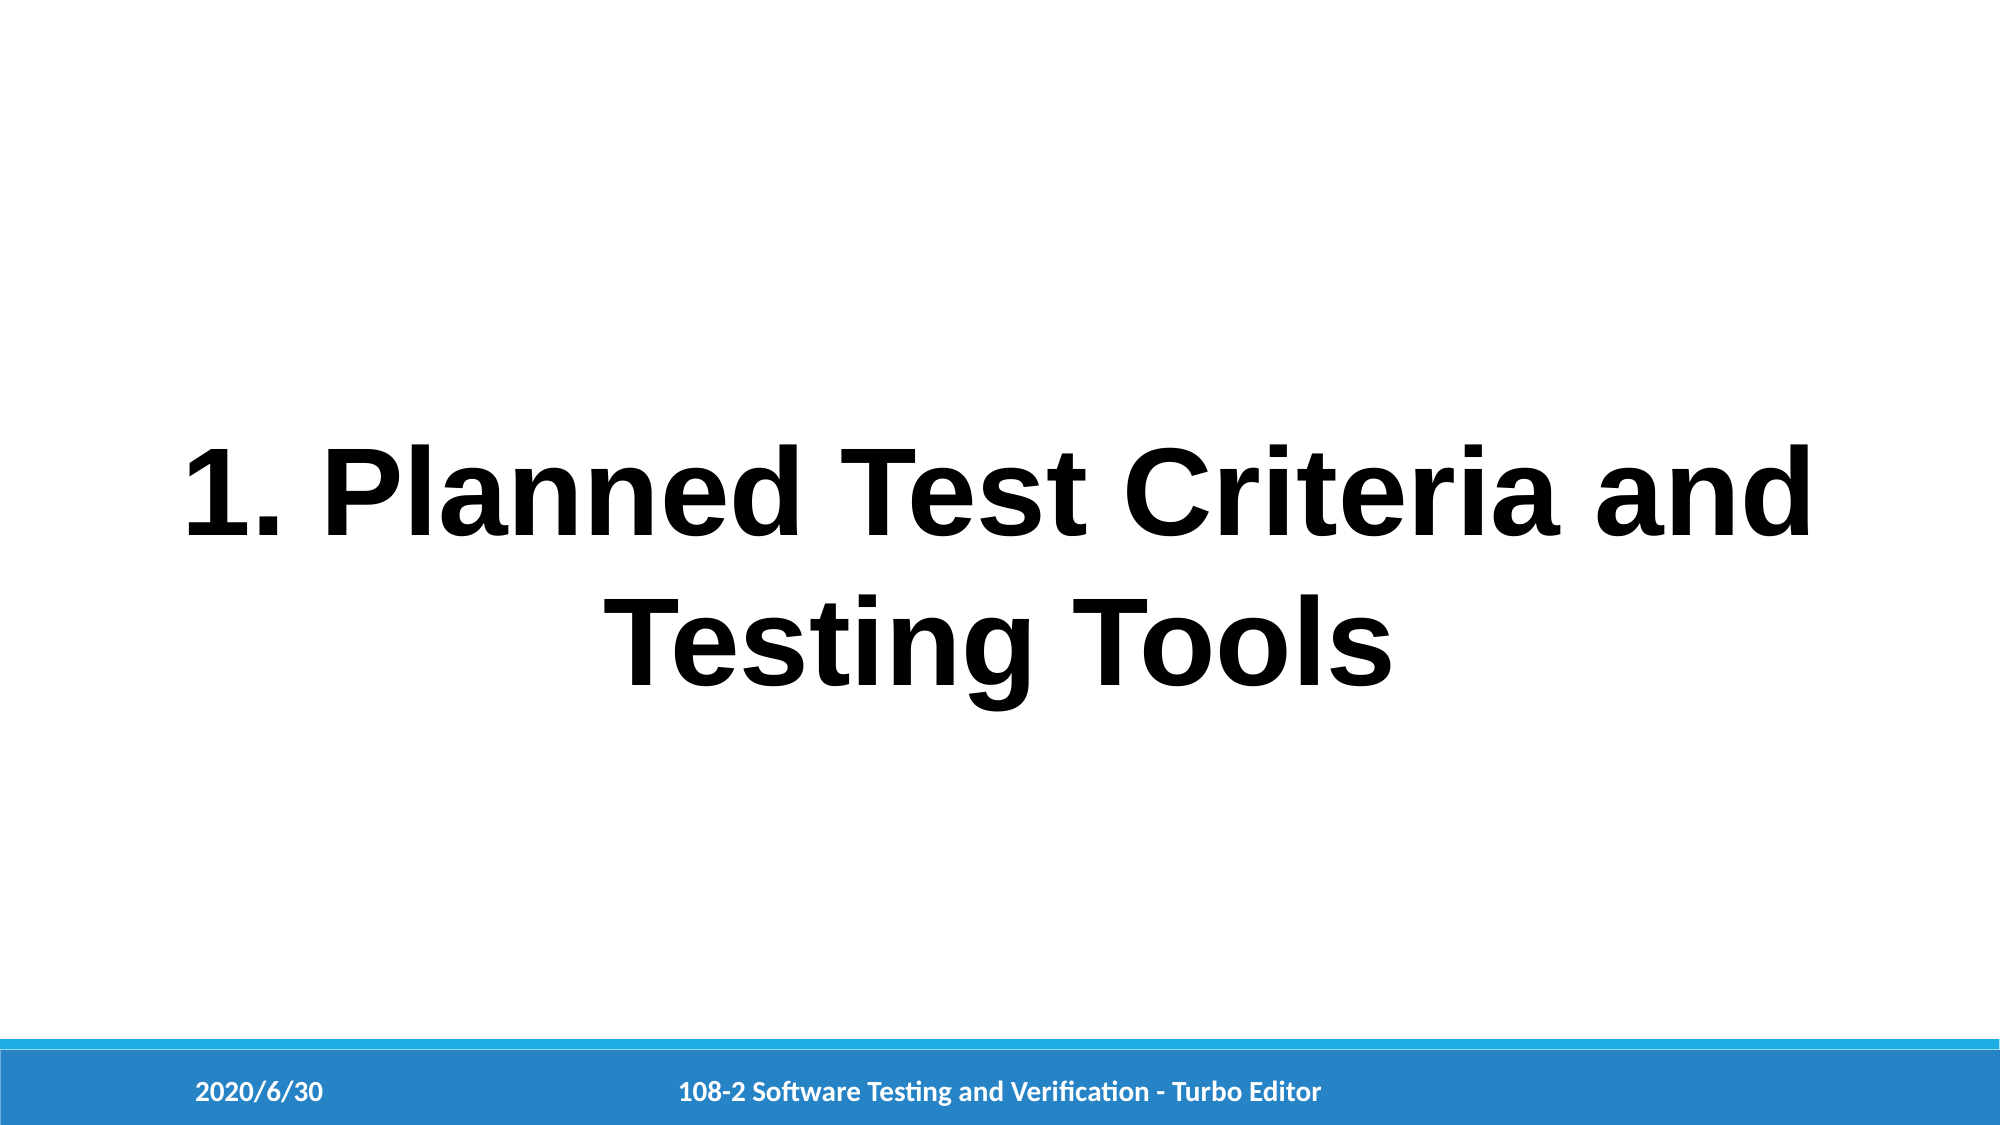

1. Planned Test Criteria and Testing Tools
2020/6/30
108-2 Software Testing and Verification - Turbo Editor